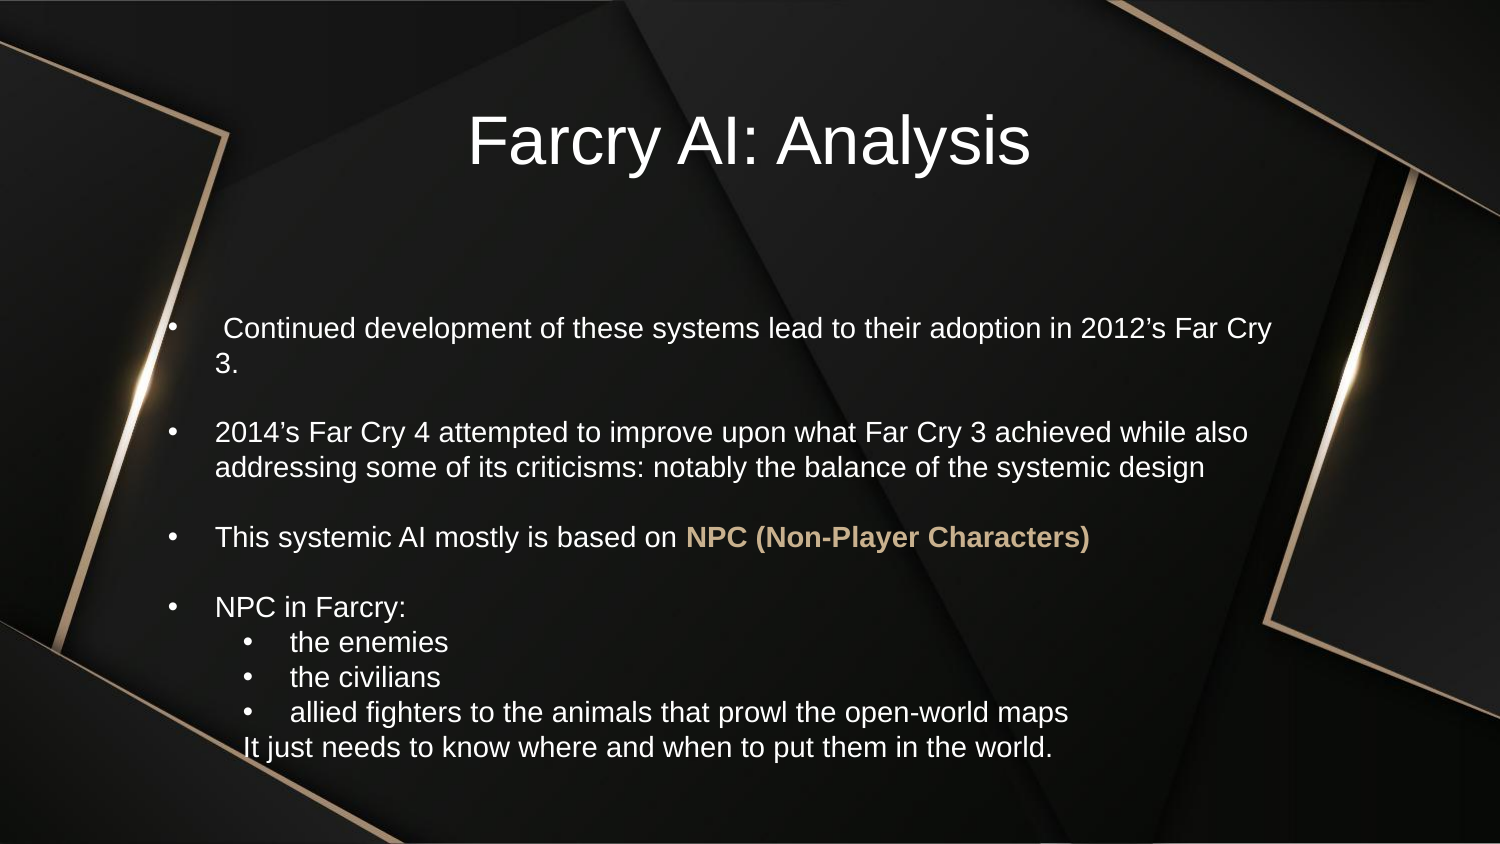

Farcry AI: Analysis
 Continued development of these systems lead to their adoption in 2012’s Far Cry 3.

2014’s Far Cry 4 attempted to improve upon what Far Cry 3 achieved while also addressing some of its criticisms: notably the balance of the systemic design

This systemic AI mostly is based on NPC (Non-Player Characters)

NPC in Farcry:
the enemies
the civilians
allied fighters to the animals that prowl the open-world maps
It just needs to know where and when to put them in the world.